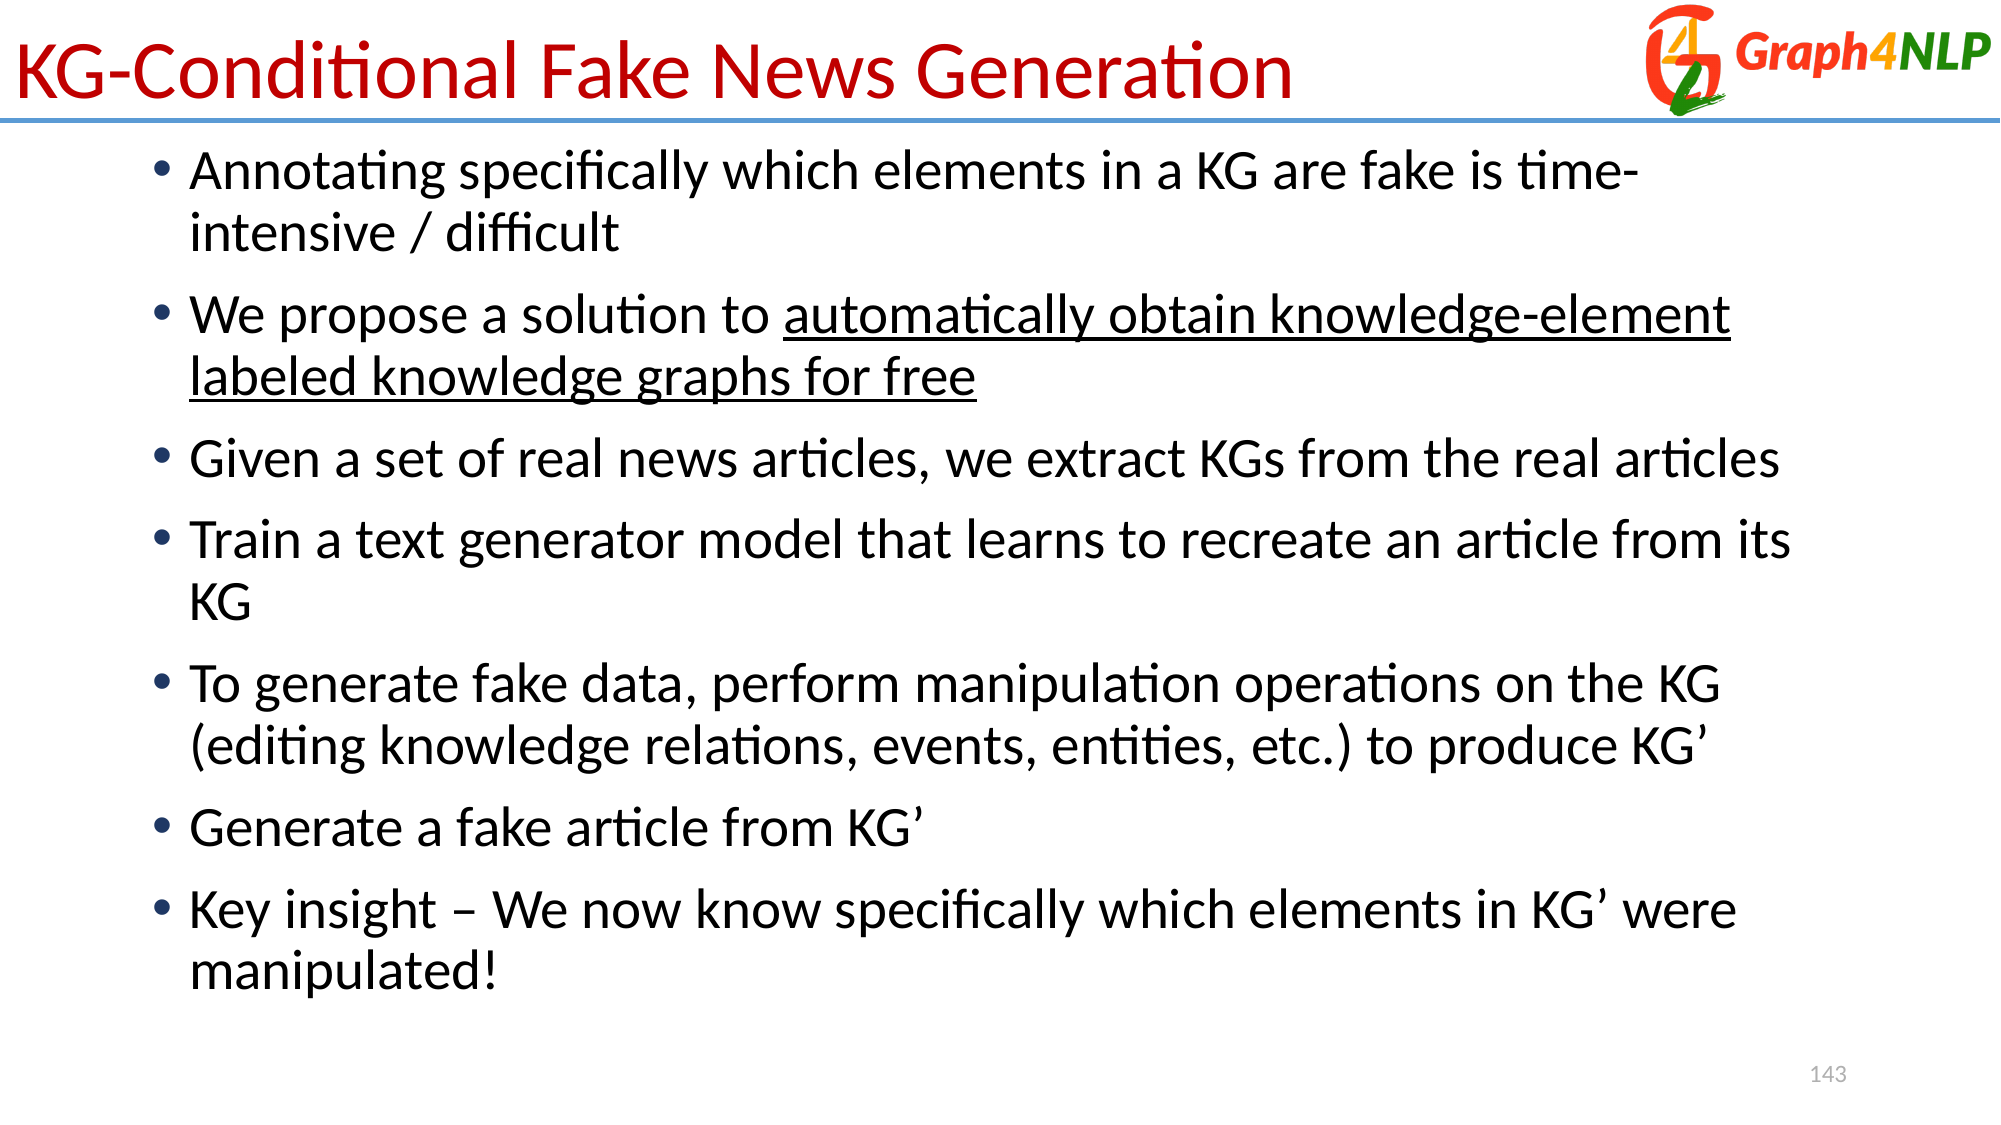

# KG-Conditional Fake News Generation
Annotating specifically which elements in a KG are fake is time-intensive / difficult
We propose a solution to automatically obtain knowledge-element labeled knowledge graphs for free
Given a set of real news articles, we extract KGs from the real articles
Train a text generator model that learns to recreate an article from its KG
To generate fake data, perform manipulation operations on the KG (editing knowledge relations, events, entities, etc.) to produce KG’
Generate a fake article from KG’
Key insight – We now know specifically which elements in KG’ were manipulated!
143